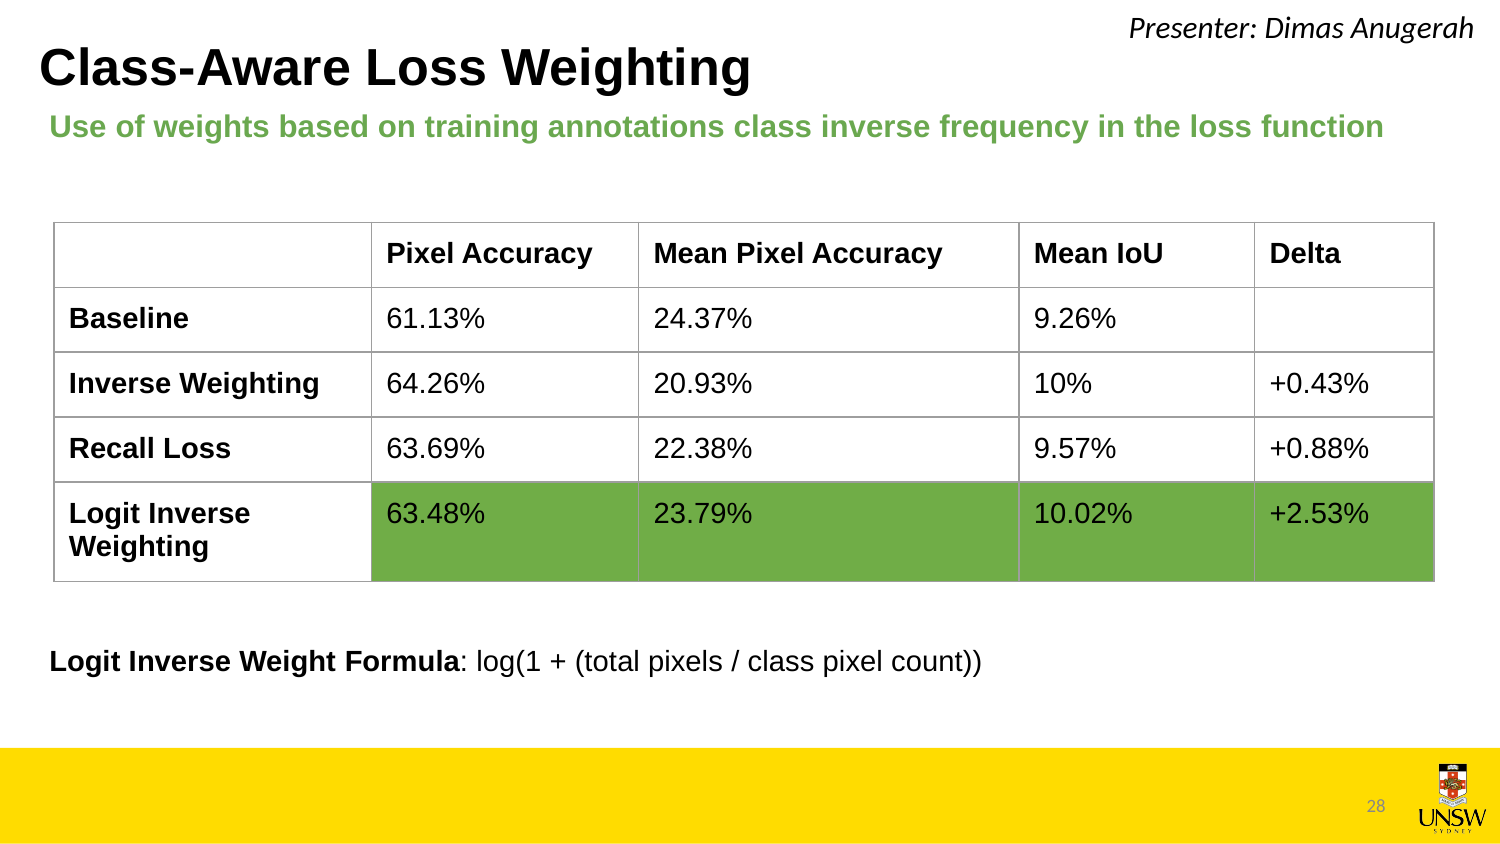

Presenter: Dimas Anugerah
# Class-Aware Loss Weighting
Use of weights based on training annotations class inverse frequency in the loss function
|  | Pixel Accuracy | Mean Pixel Accuracy | Mean IoU | Delta |
| --- | --- | --- | --- | --- |
| Baseline | 61.13% | 24.37% | 9.26% |  |
| Inverse Weighting | 64.26% | 20.93% | 10% | +0.43% |
| Recall Loss | 63.69% | 22.38% | 9.57% | +0.88% |
| Logit Inverse Weighting | 63.48% | 23.79% | 10.02% | +2.53% |
Logit Inverse Weight Formula: log(1 + (total pixels / class pixel count))
28